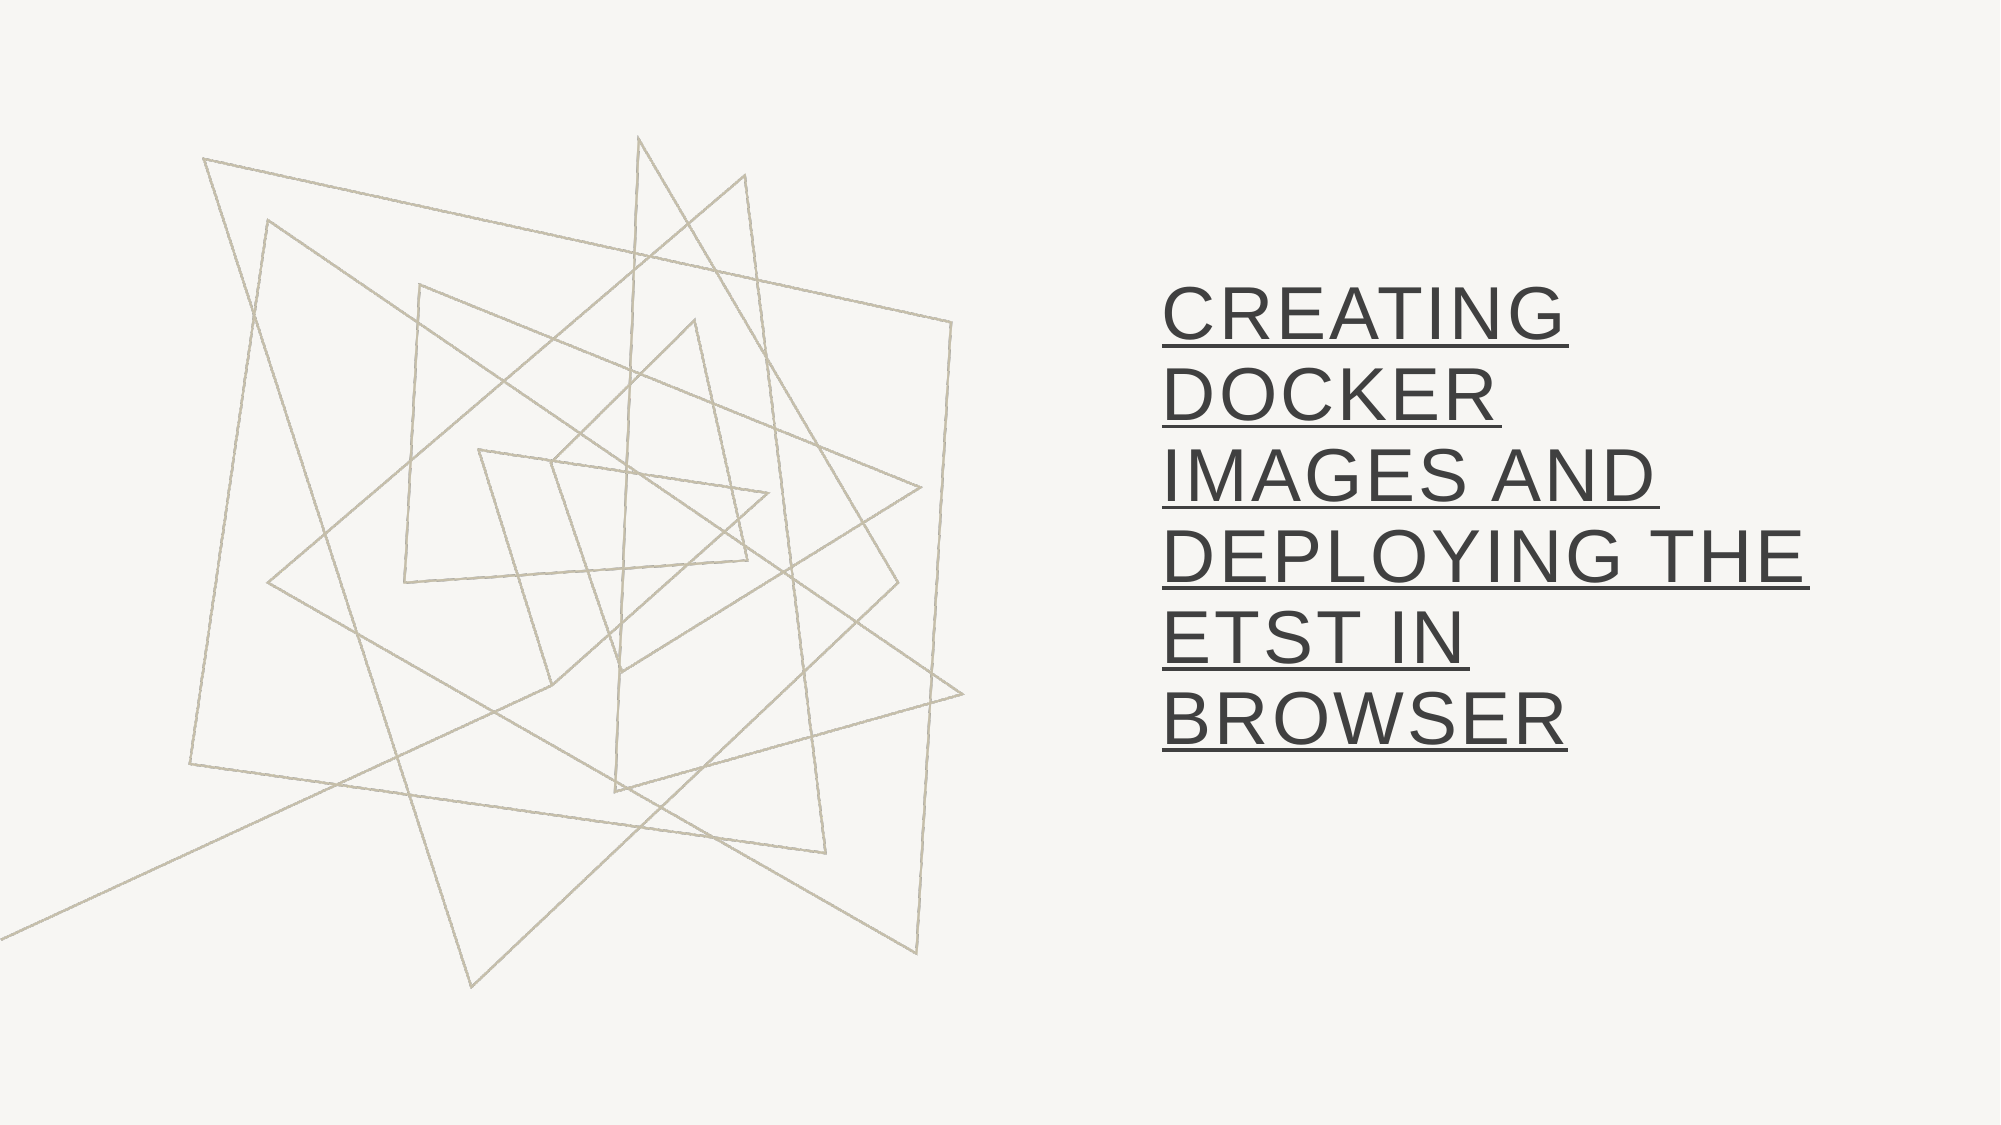

# CREATING DOCKER IMAGES and deploying the etst in browser